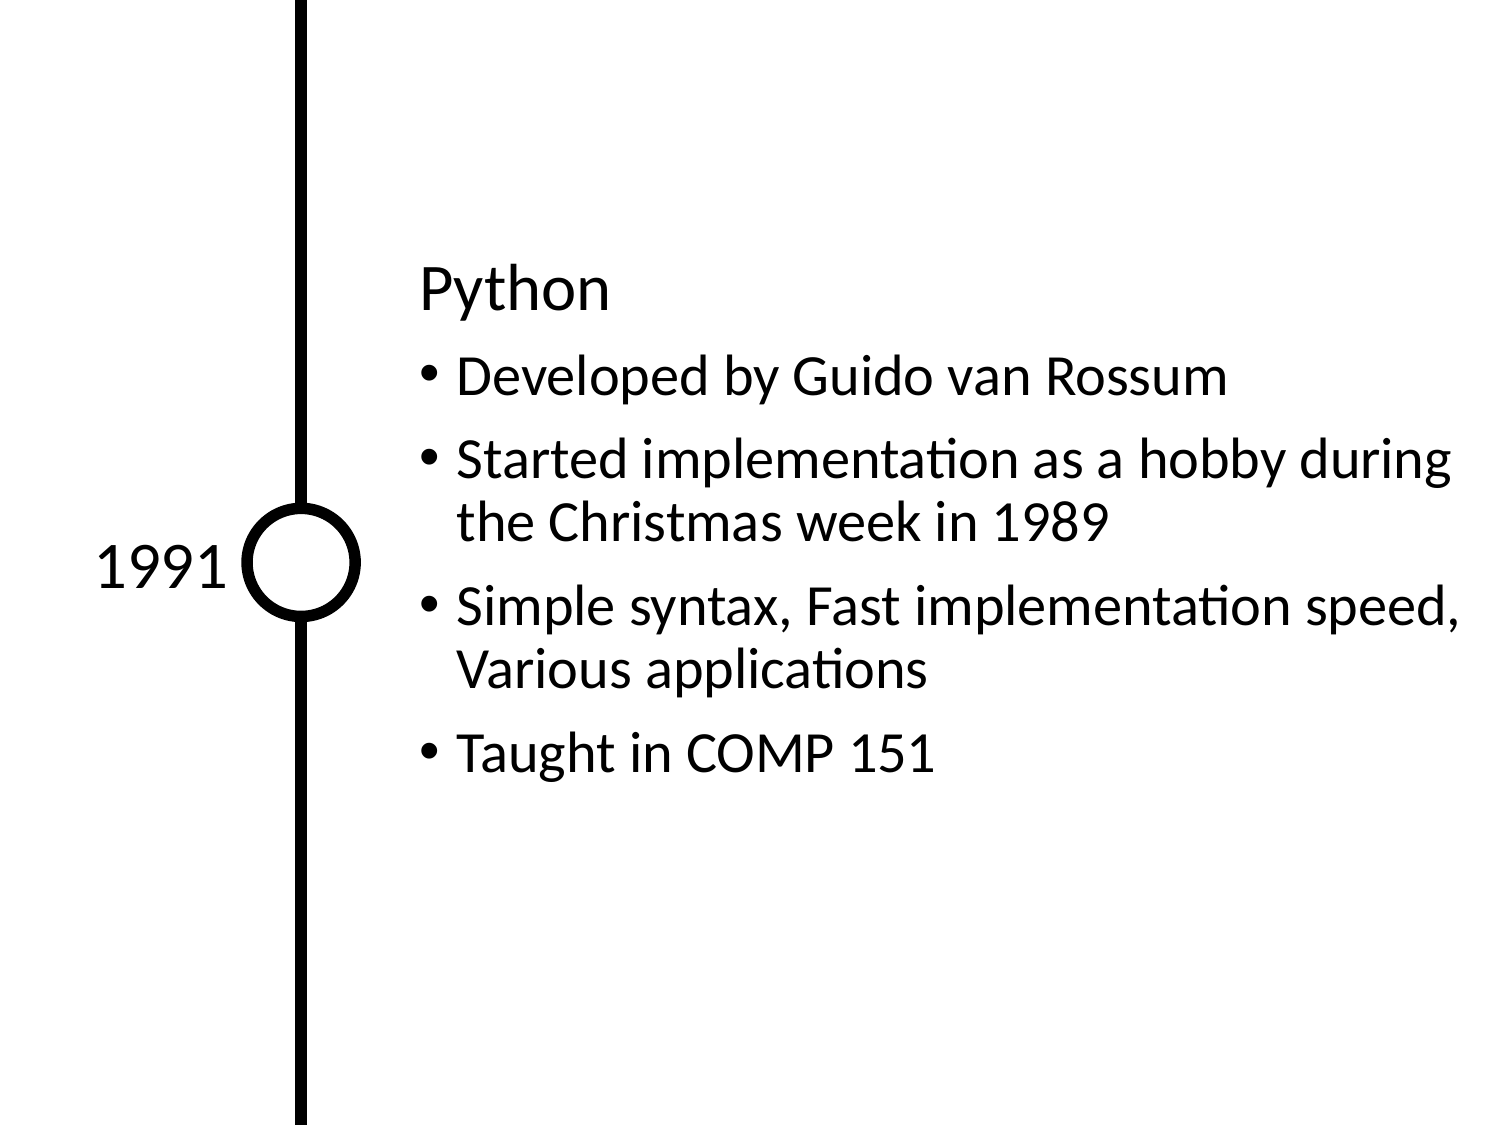

Python
Developed by Guido van Rossum
Started implementation as a hobby during the Christmas week in 1989
Simple syntax, Fast implementation speed, Various applications
Taught in COMP 151

1991